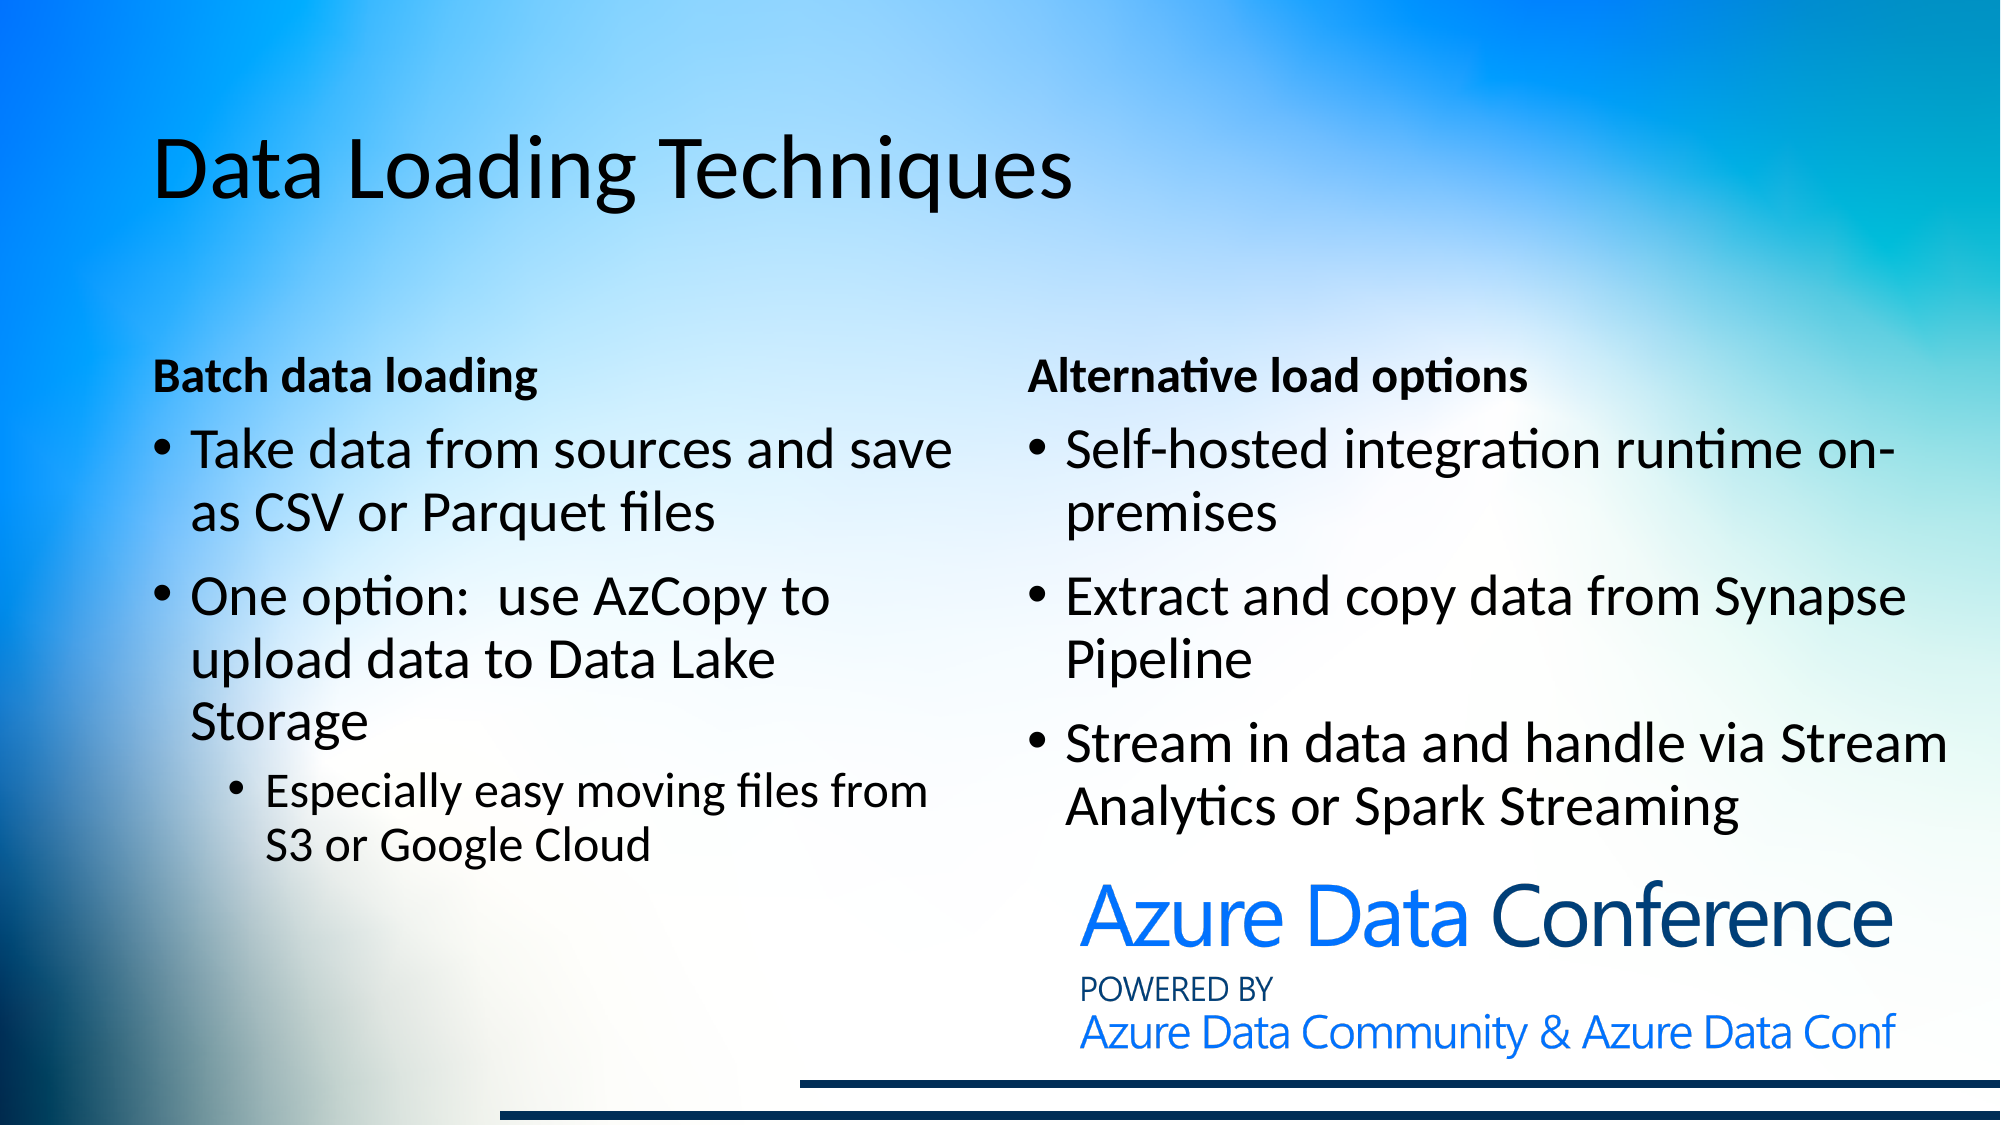

# Data Loading Techniques
Batch data loading
Alternative load options
Take data from sources and save as CSV or Parquet files
One option:  use AzCopy to upload data to Data Lake Storage
Especially easy moving files from S3 or Google Cloud
Self-hosted integration runtime on-premises
Extract and copy data from Synapse Pipeline
Stream in data and handle via Stream Analytics or Spark Streaming